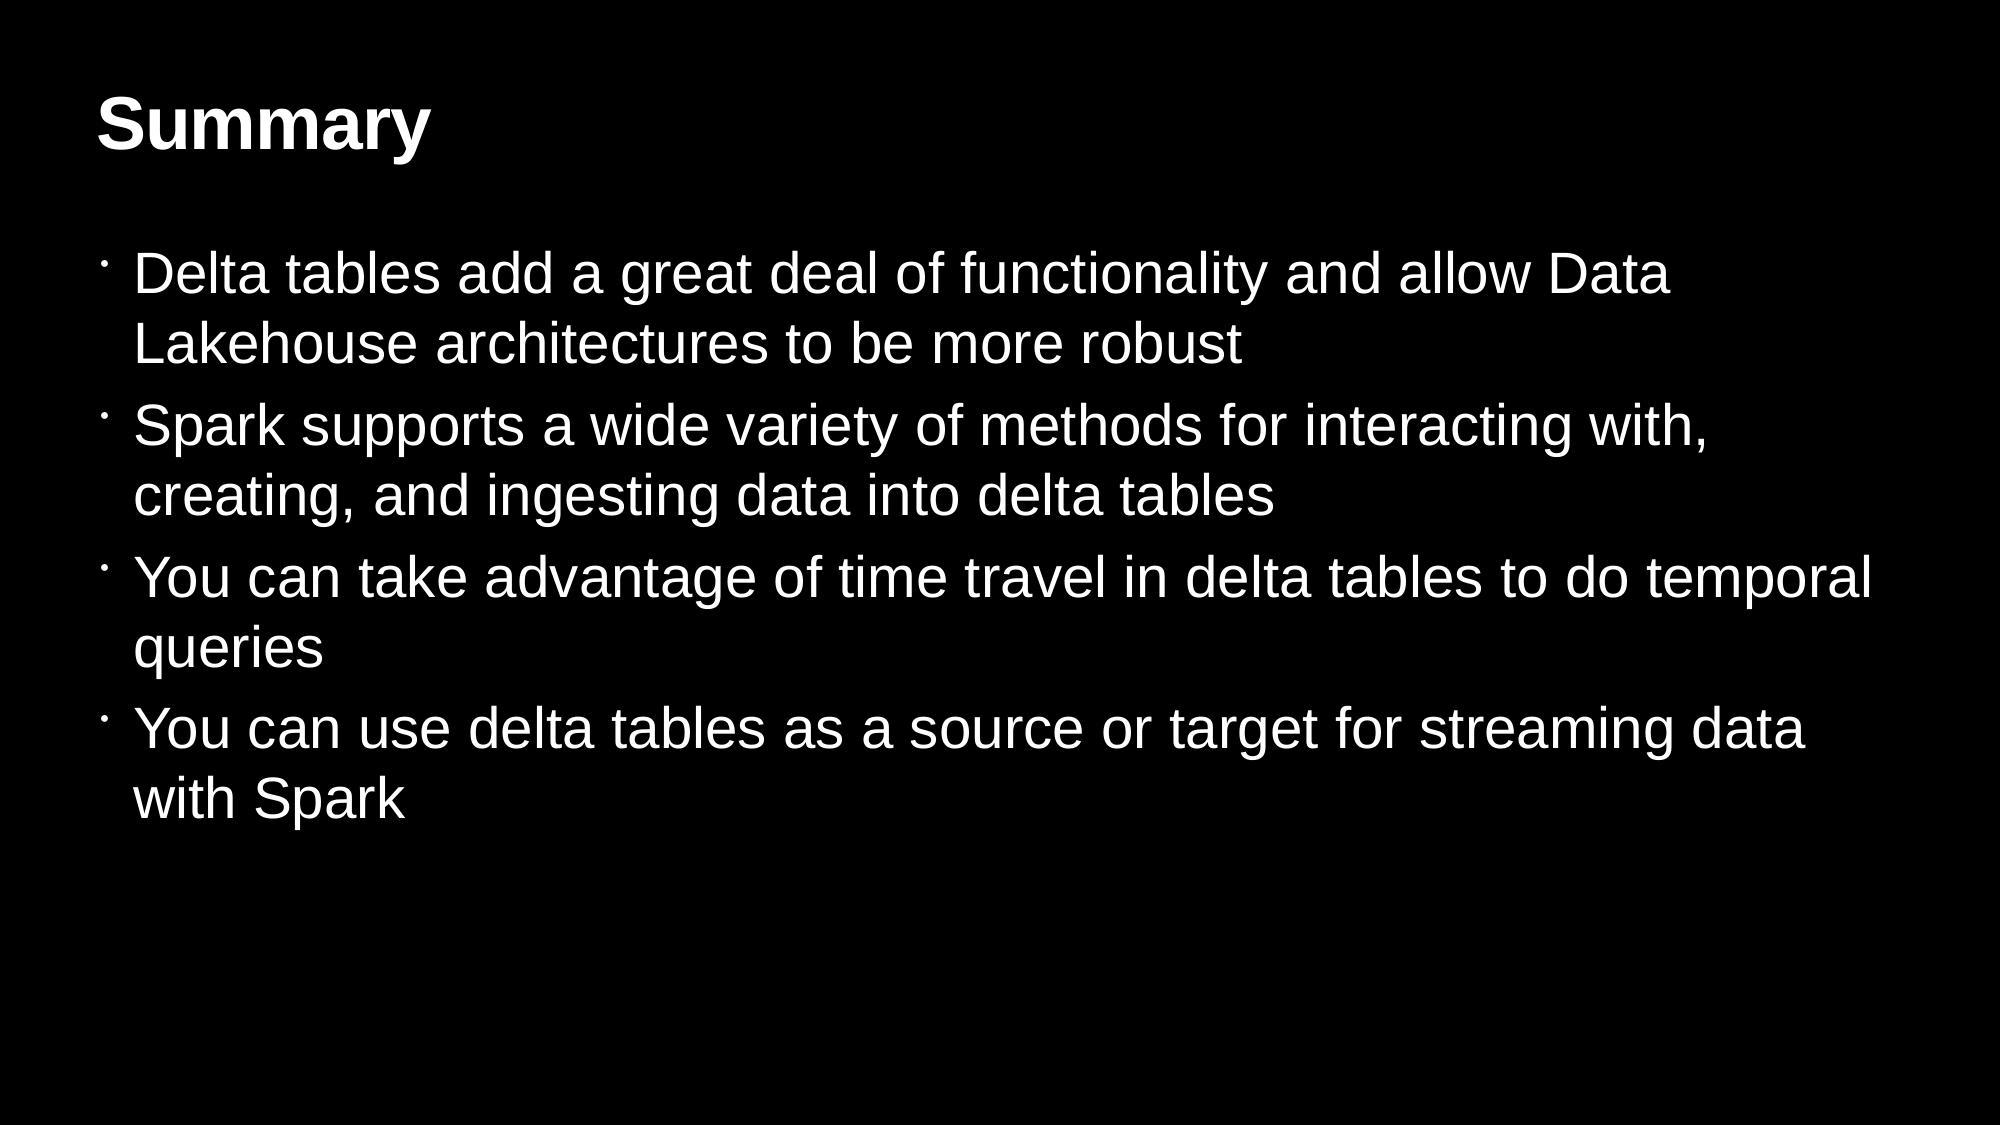

# Summary
Delta tables add a great deal of functionality and allow Data Lakehouse architectures to be more robust
Spark supports a wide variety of methods for interacting with, creating, and ingesting data into delta tables
You can take advantage of time travel in delta tables to do temporal queries
You can use delta tables as a source or target for streaming data with Spark